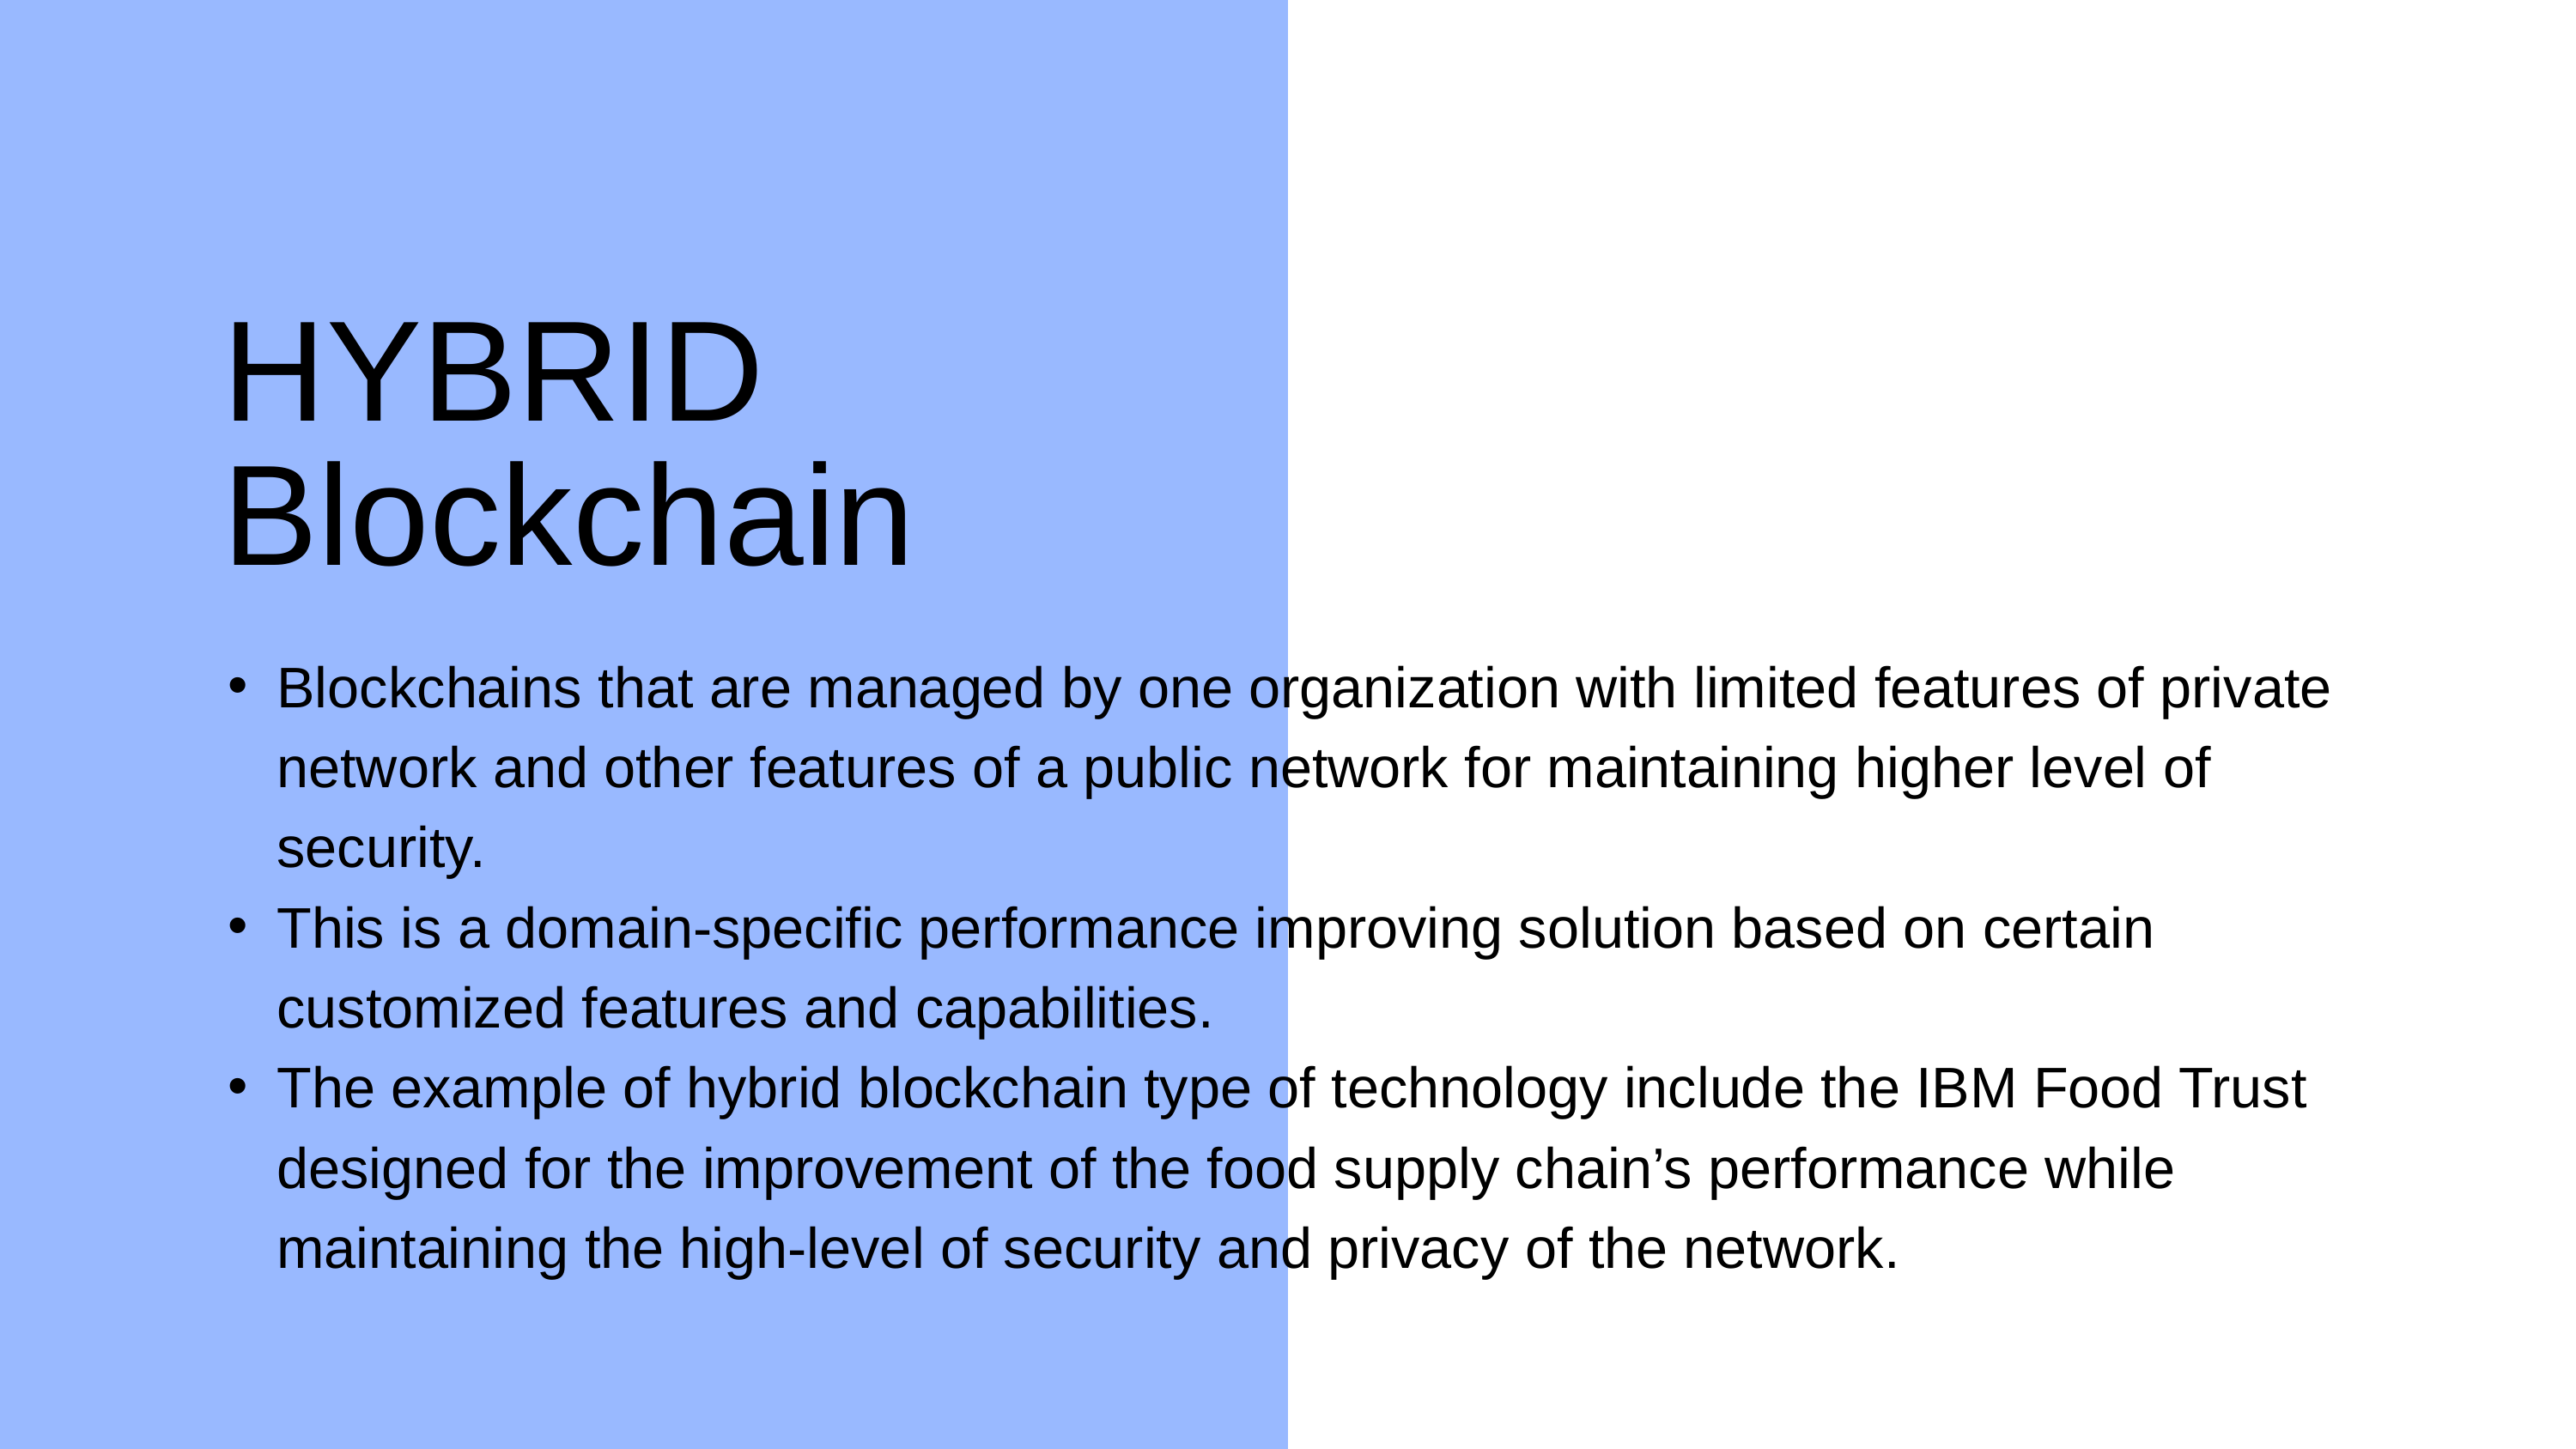

HYBRID Blockchain
Blockchains that are managed by one organization with limited features of private network and other features of a public network for maintaining higher level of security.
This is a domain-specific performance improving solution based on certain customized features and capabilities.
The example of hybrid blockchain type of technology include the IBM Food Trust designed for the improvement of the food supply chain’s performance while maintaining the high-level of security and privacy of the network.